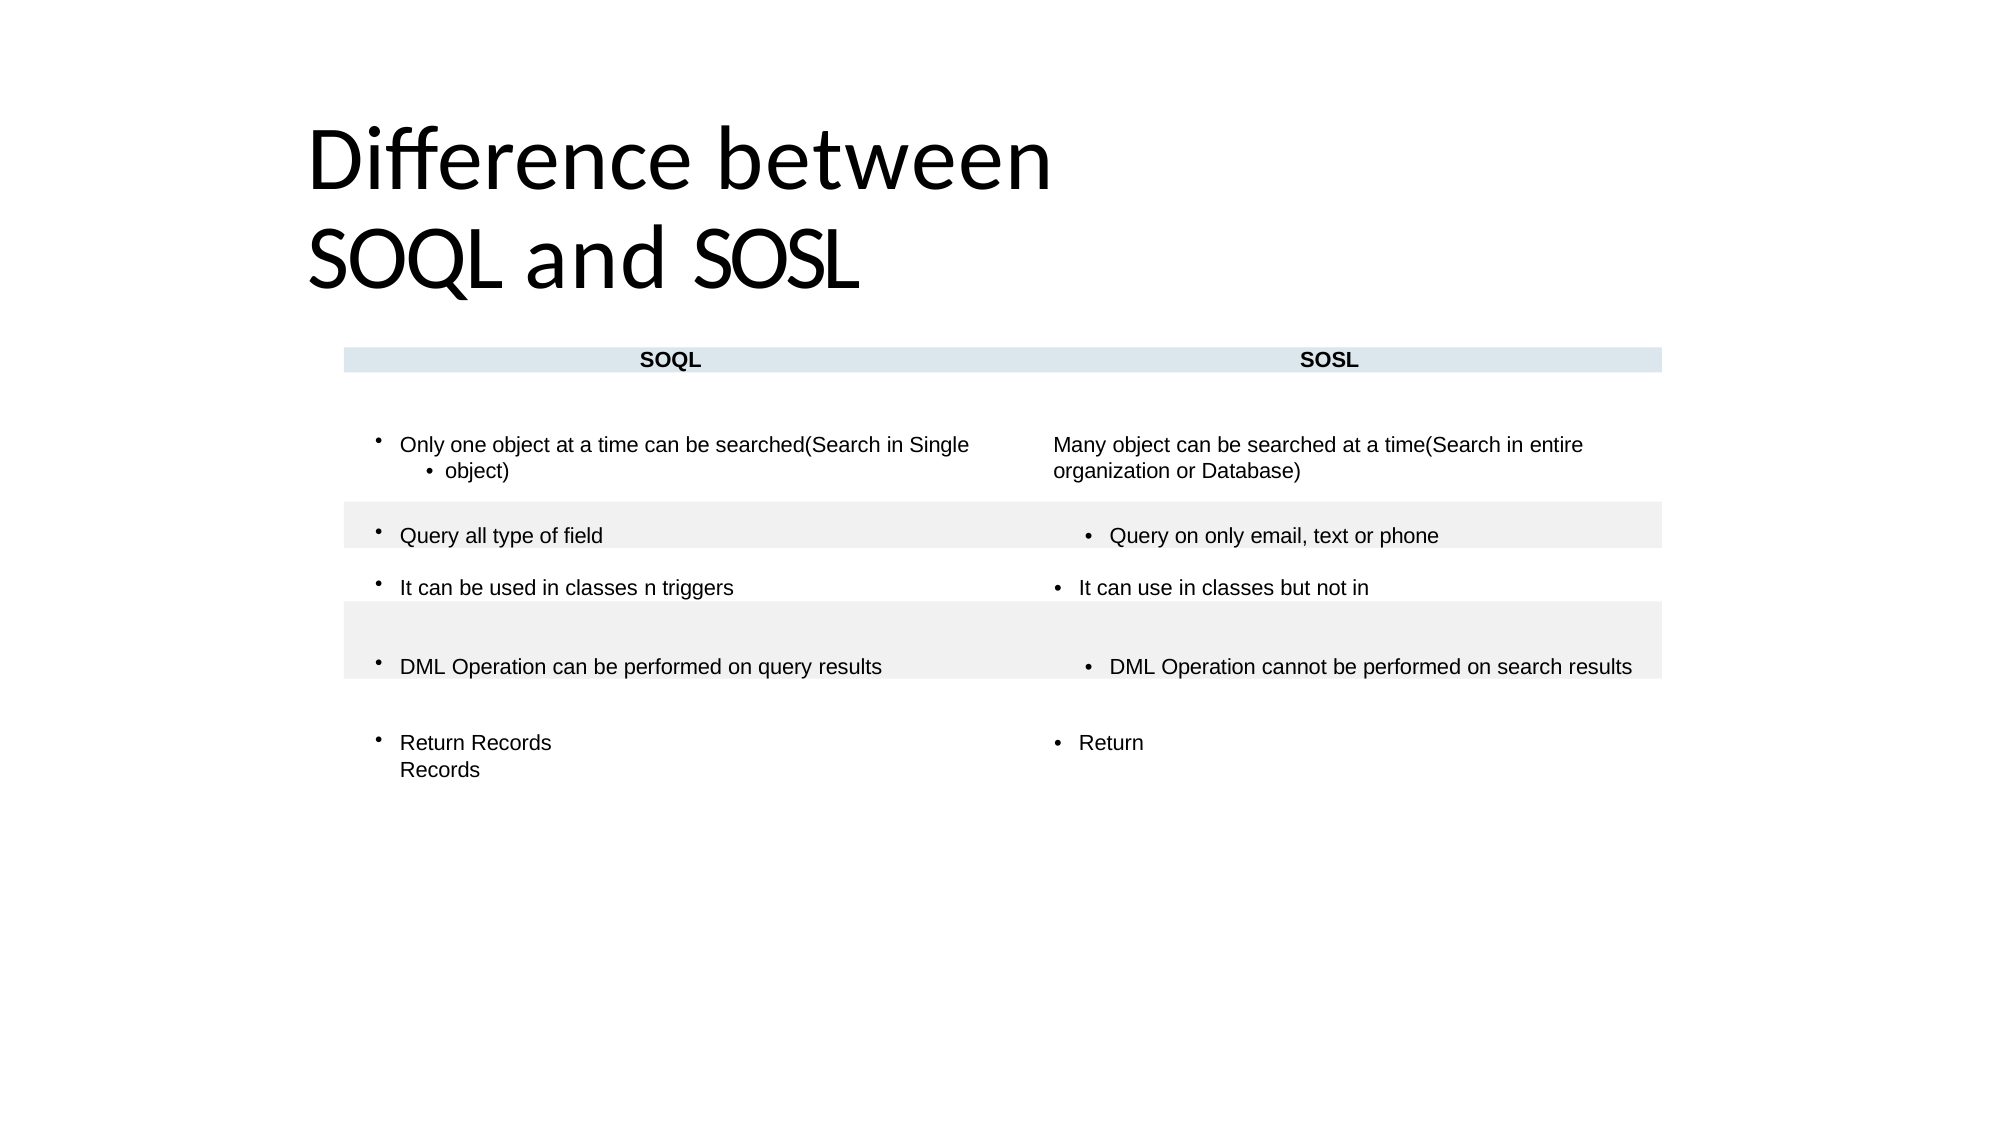

# Difference between SOQL and SOSL
SOQL	SOSL
Only one object at a time can be searched(Search in Single	•  object)
Many object can be searched at a time(Search in entire  organization or Database)
Query all type of field	•	Query on only email, text or phone
It can be used in classes n triggers	•	It can use in classes but not in trigger

DML Operation can be performed on query results	•	DML Operation cannot be performed on search results
Return Records	•	Return Records